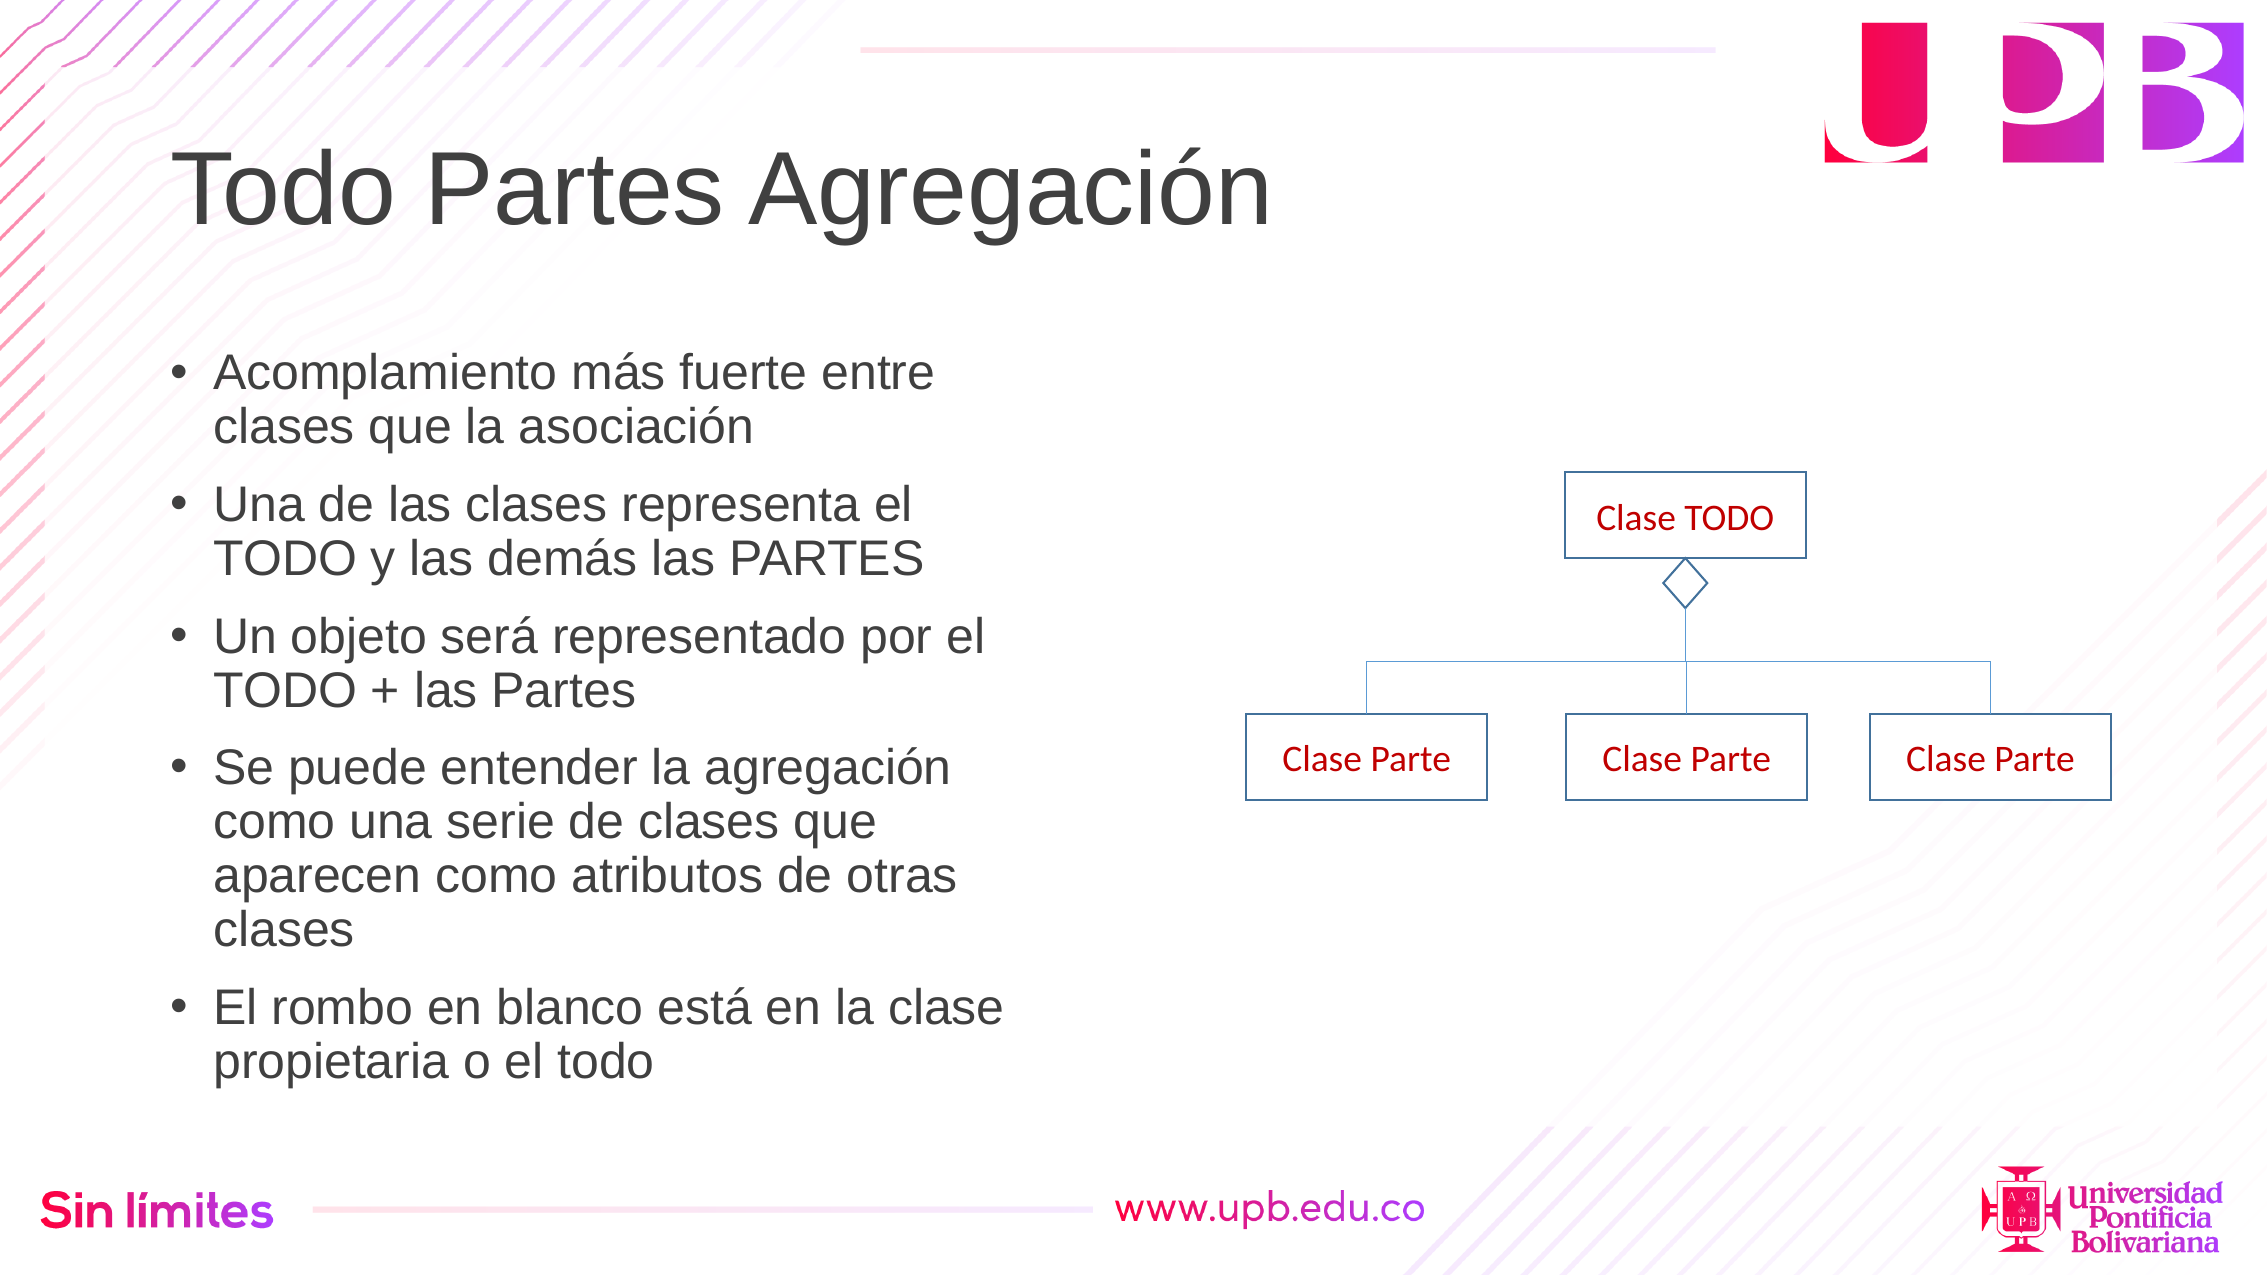

# Todo Partes Agregación
Acomplamiento más fuerte entre clases que la asociación
Una de las clases representa el TODO y las demás las PARTES
Un objeto será representado por el TODO + las Partes
Se puede entender la agregación como una serie de clases que aparecen como atributos de otras clases
El rombo en blanco está en la clase propietaria o el todo

Clase TODO

Clase Parte
Clase Parte
Clase Parte